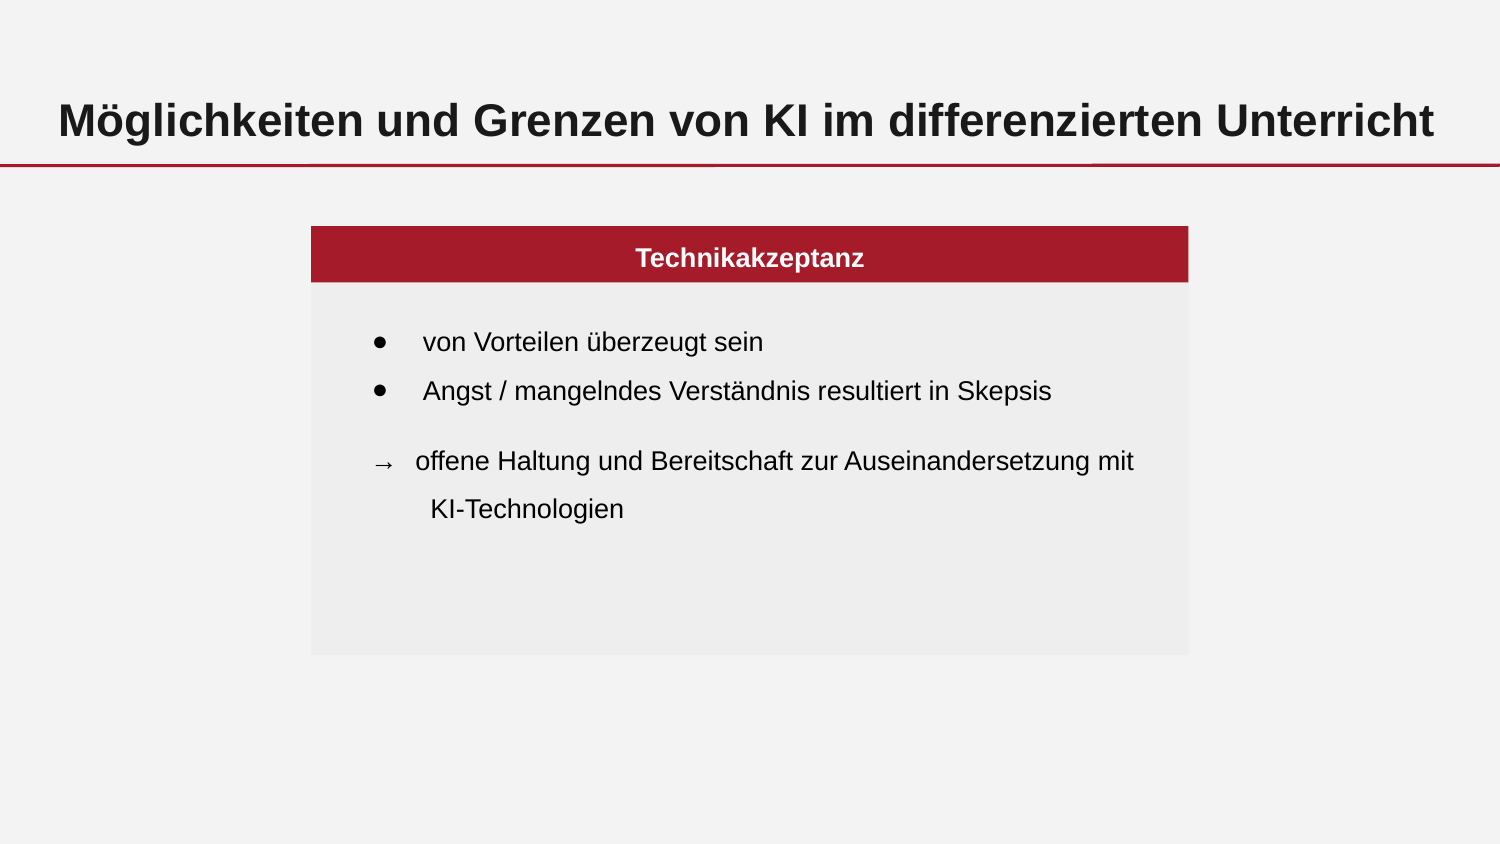

Möglichkeiten und Grenzen von KI im differenzierten Unterricht

Technikakzeptanz

von Vorteilen überzeugt sein
Angst / mangelndes Verständnis resultiert in Skepsis
   → 	offene Haltung und Bereitschaft zur Auseinandersetzung mit        KI-Technologien